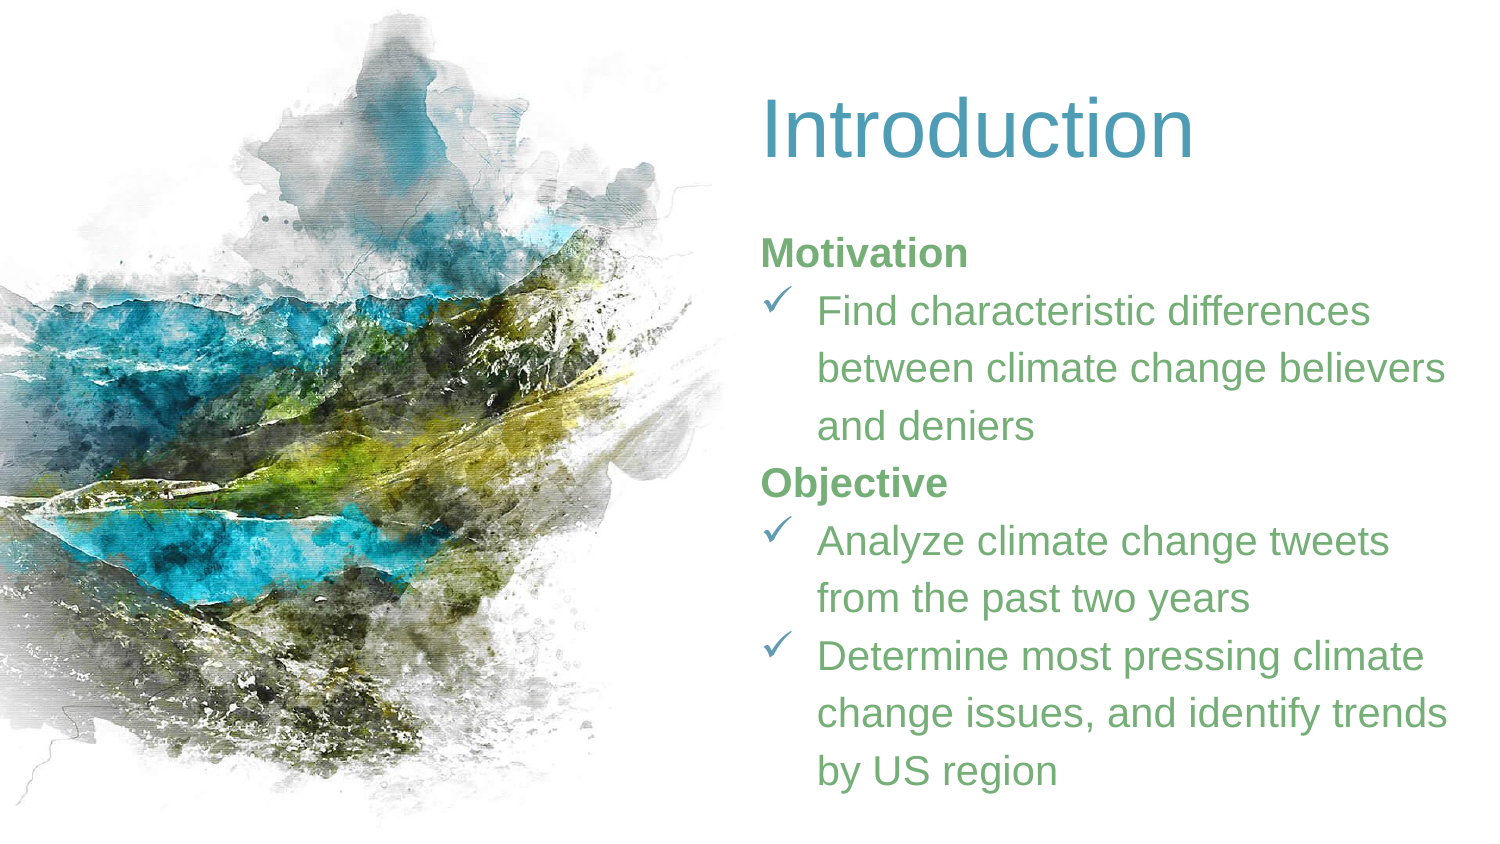

Introduction
Motivation
Find characteristic differences between climate change believers and deniers
Objective
Analyze climate change tweets from the past two years
Determine most pressing climate change issues, and identify trends by US region